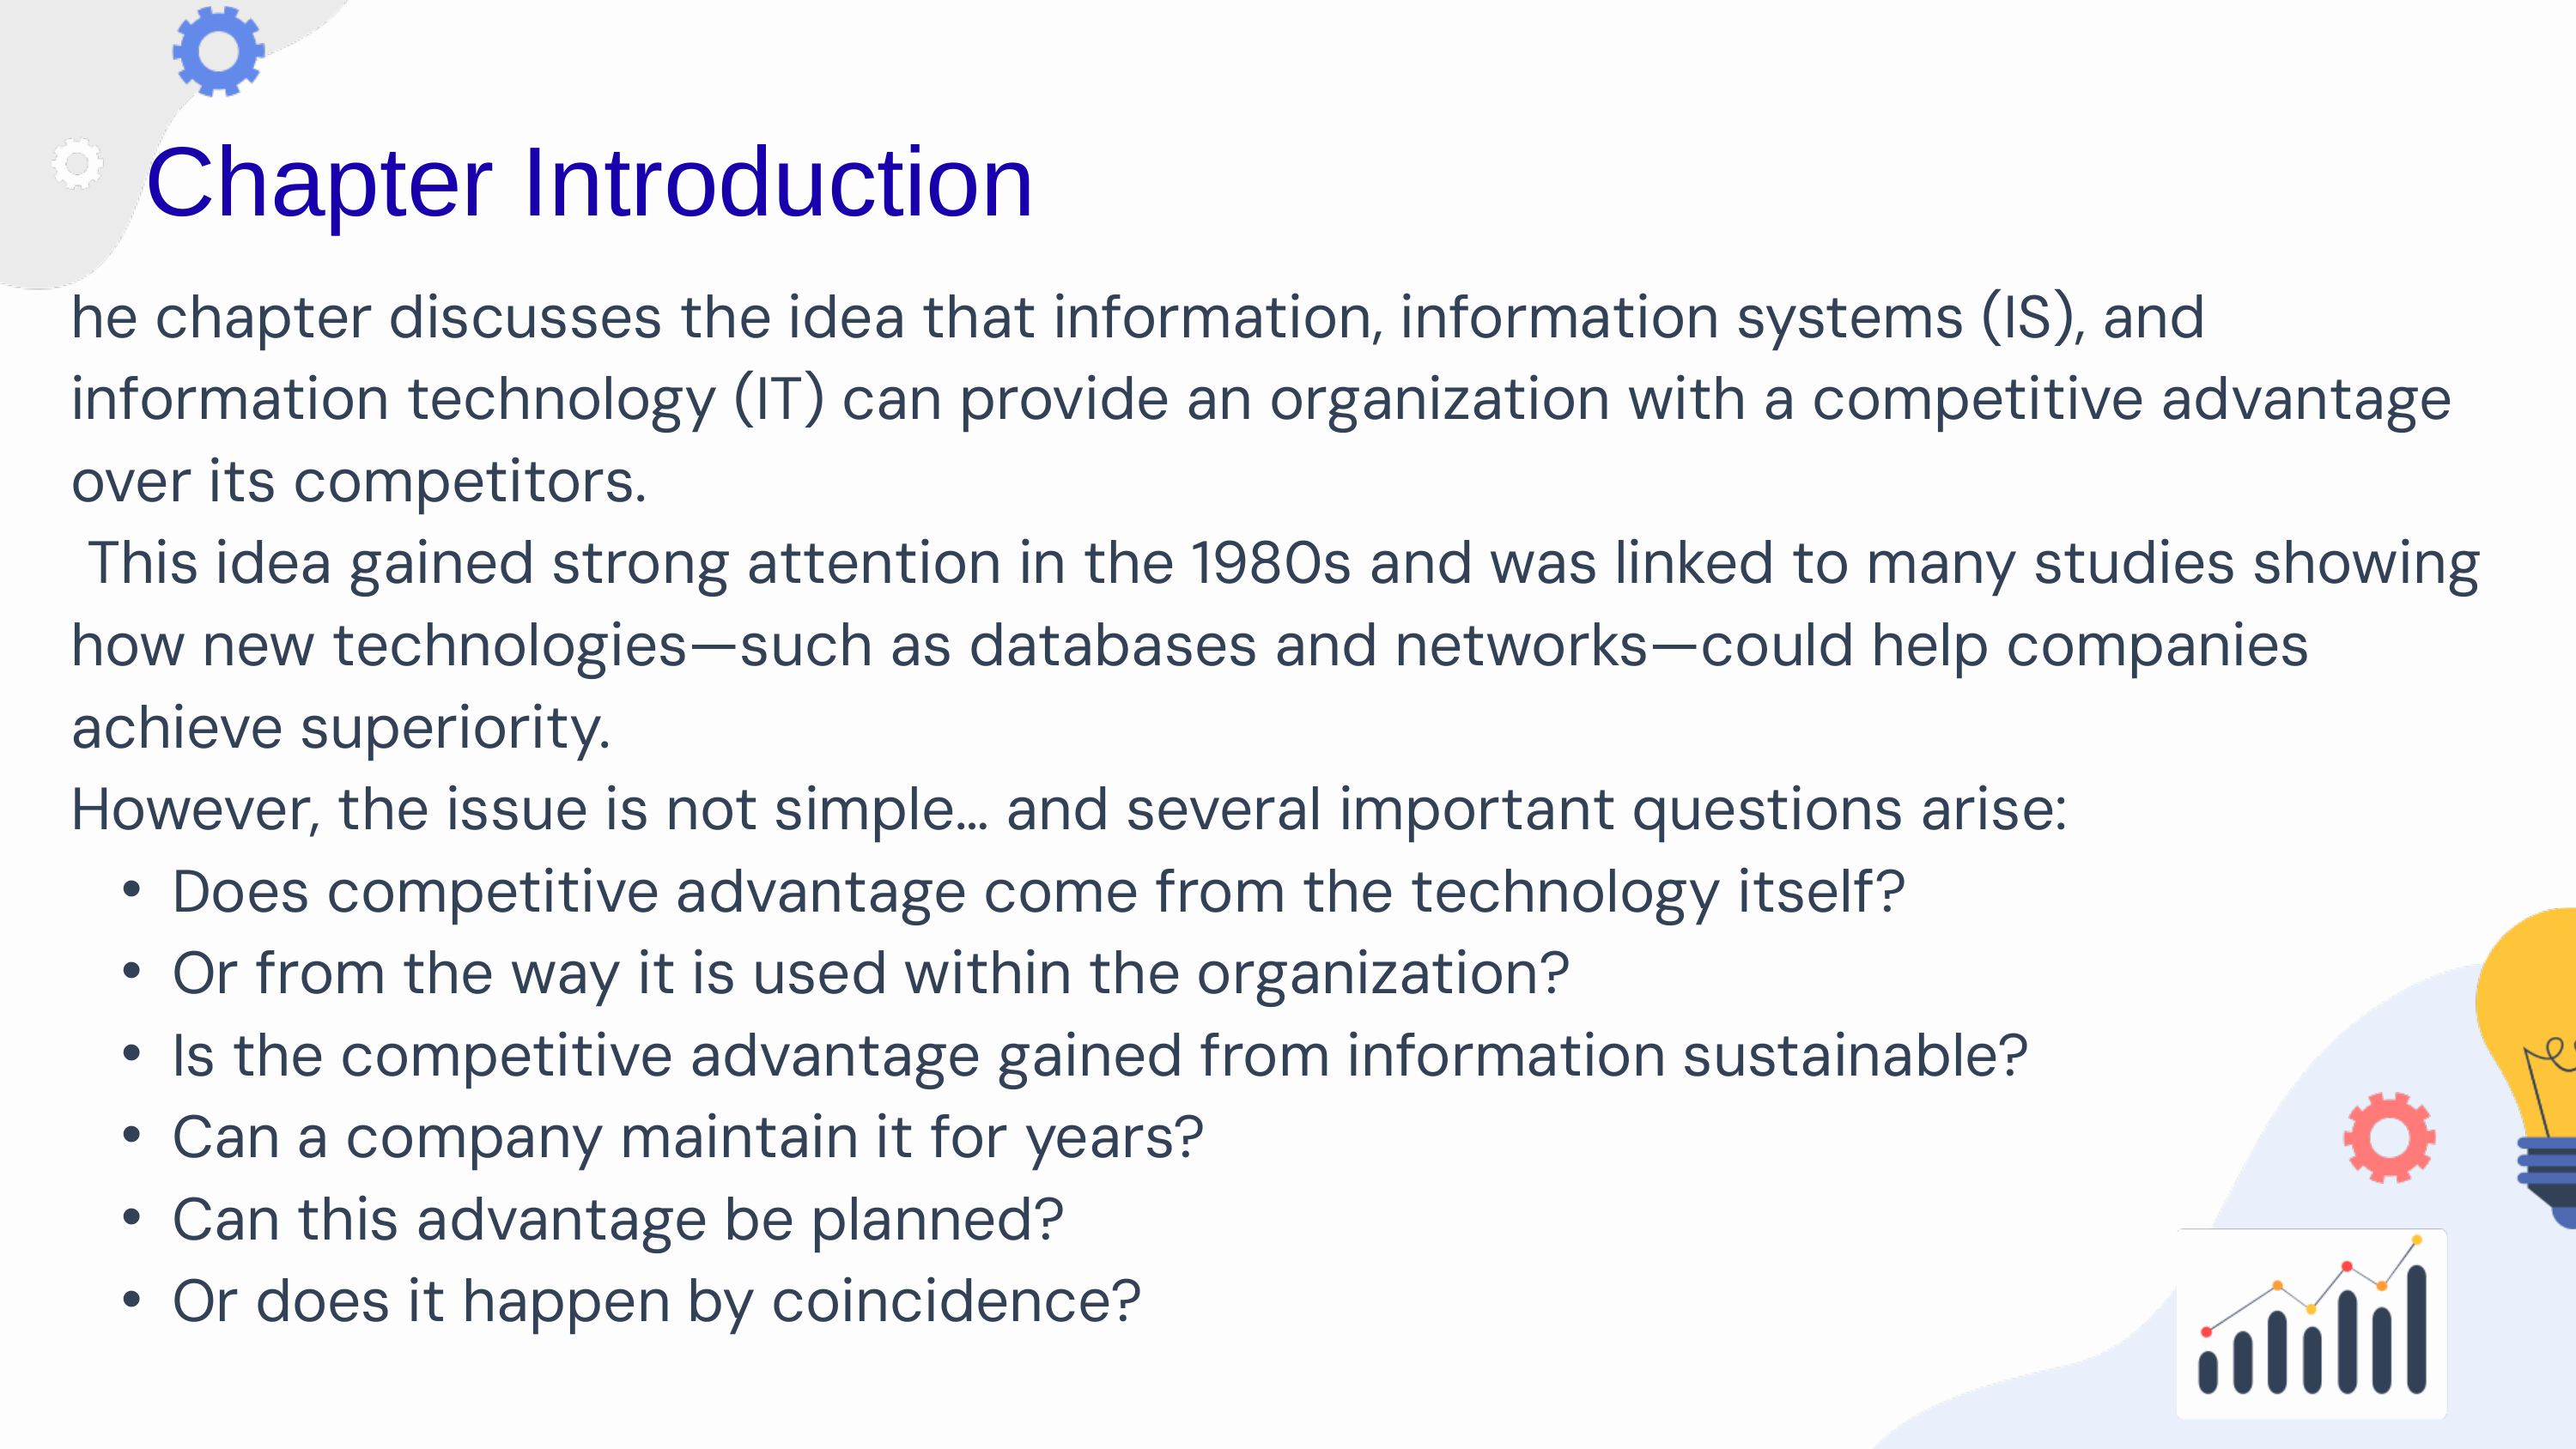

Chapter Introduction
he chapter discusses the idea that information, information systems (IS), and information technology (IT) can provide an organization with a competitive advantage over its competitors.
 This idea gained strong attention in the 1980s and was linked to many studies showing how new technologies—such as databases and networks—could help companies achieve superiority.
However, the issue is not simple… and several important questions arise:
Does competitive advantage come from the technology itself?
Or from the way it is used within the organization?
Is the competitive advantage gained from information sustainable?
Can a company maintain it for years?
Can this advantage be planned?
Or does it happen by coincidence?